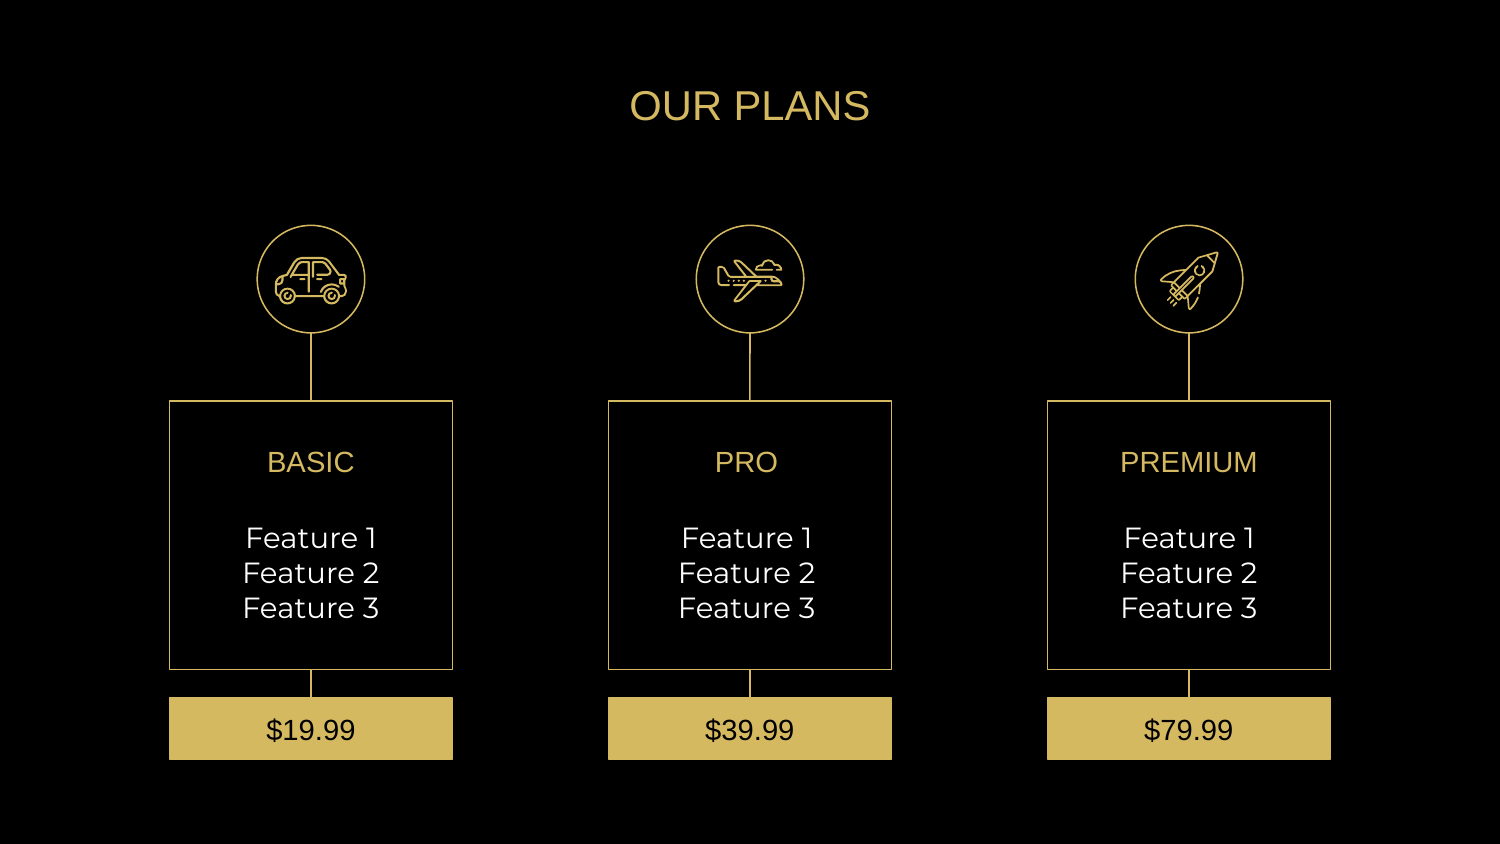

# OUR PLANS

BASIC
PRO
PREMIUM
Feature 1
Feature 2
Feature 3
Feature 1
Feature 2
Feature 3
Feature 1
Feature 2
Feature 3
$19.99
$39.99
$79.99